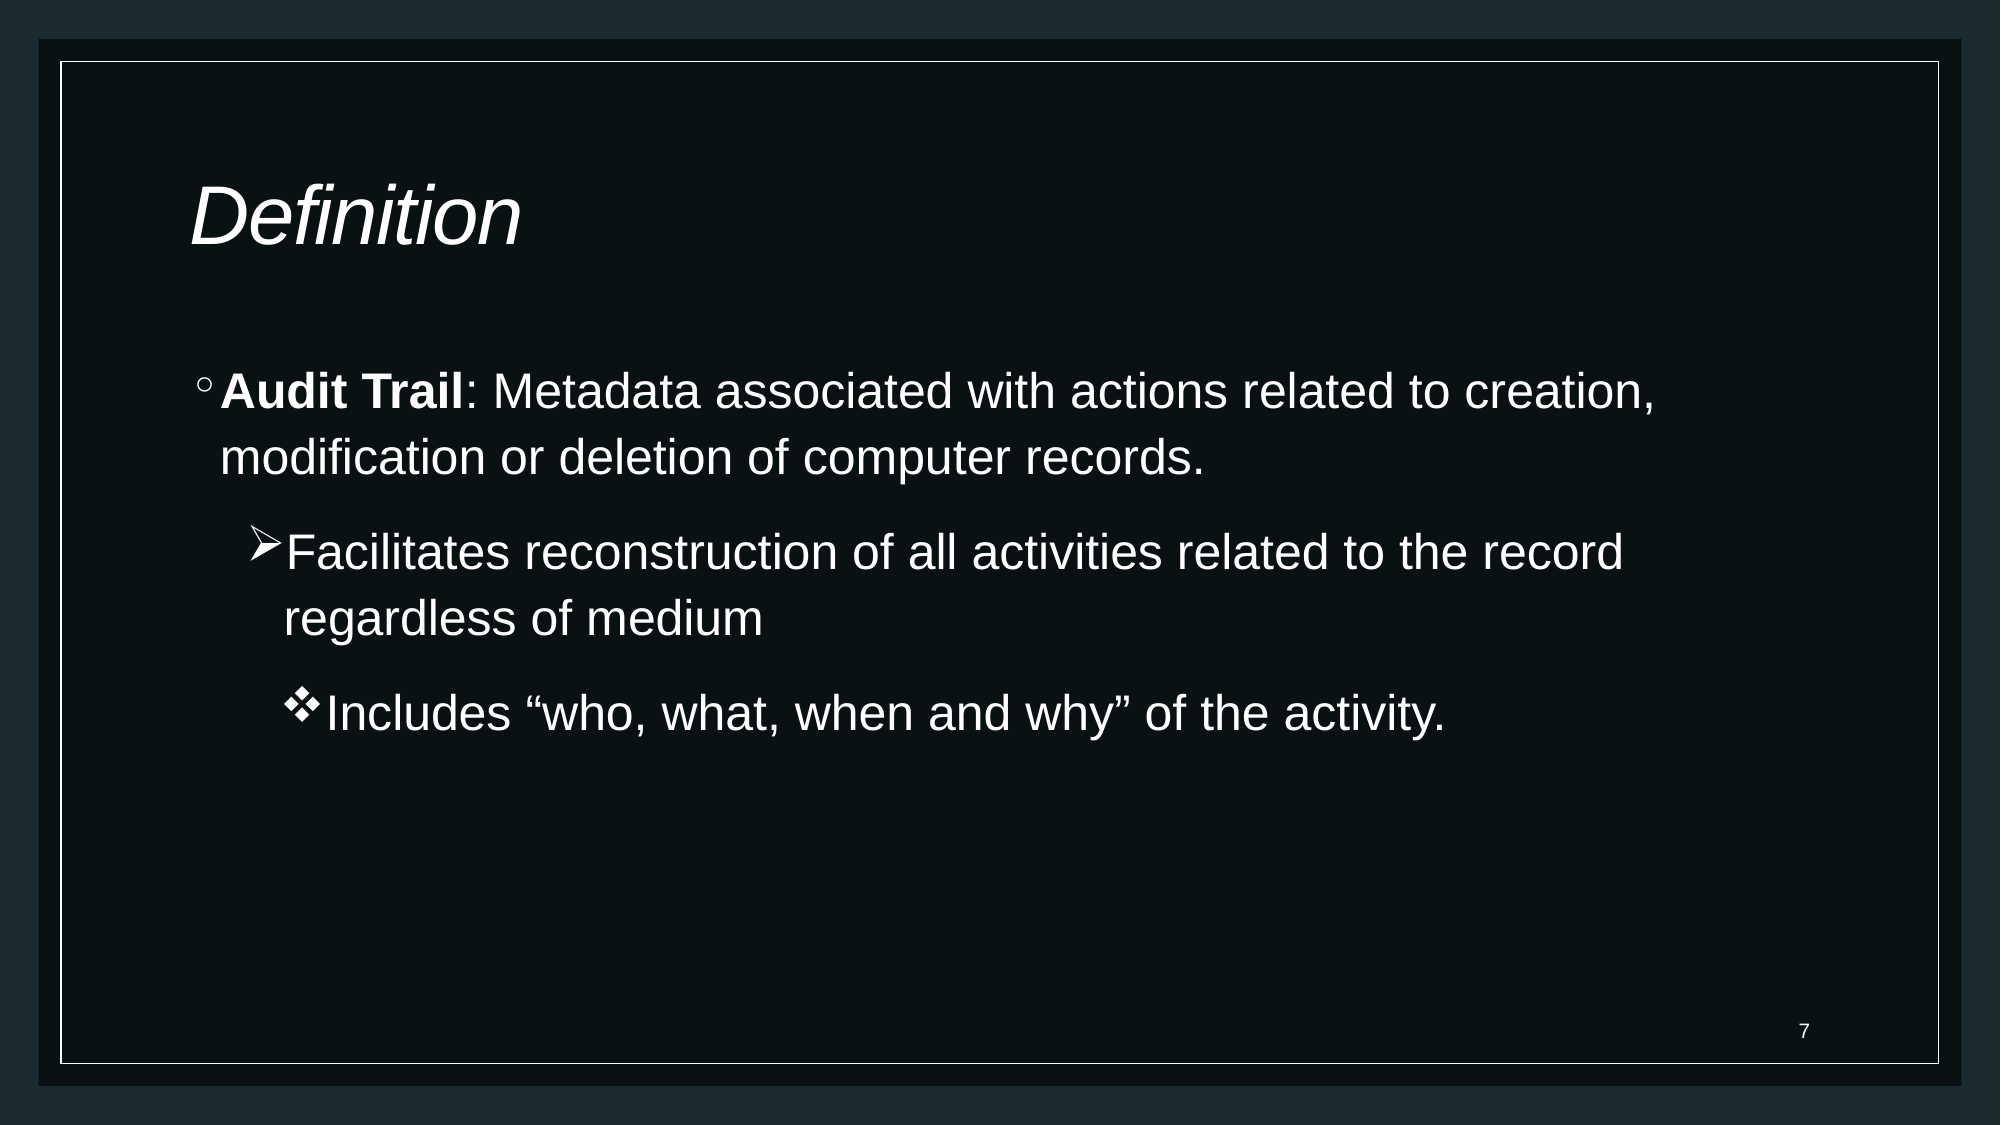

# Definition
Audit Trail: Metadata associated with actions related to creation, modification or deletion of computer records.
Facilitates reconstruction of all activities related to the record regardless of medium
Includes “who, what, when and why” of the activity.
7